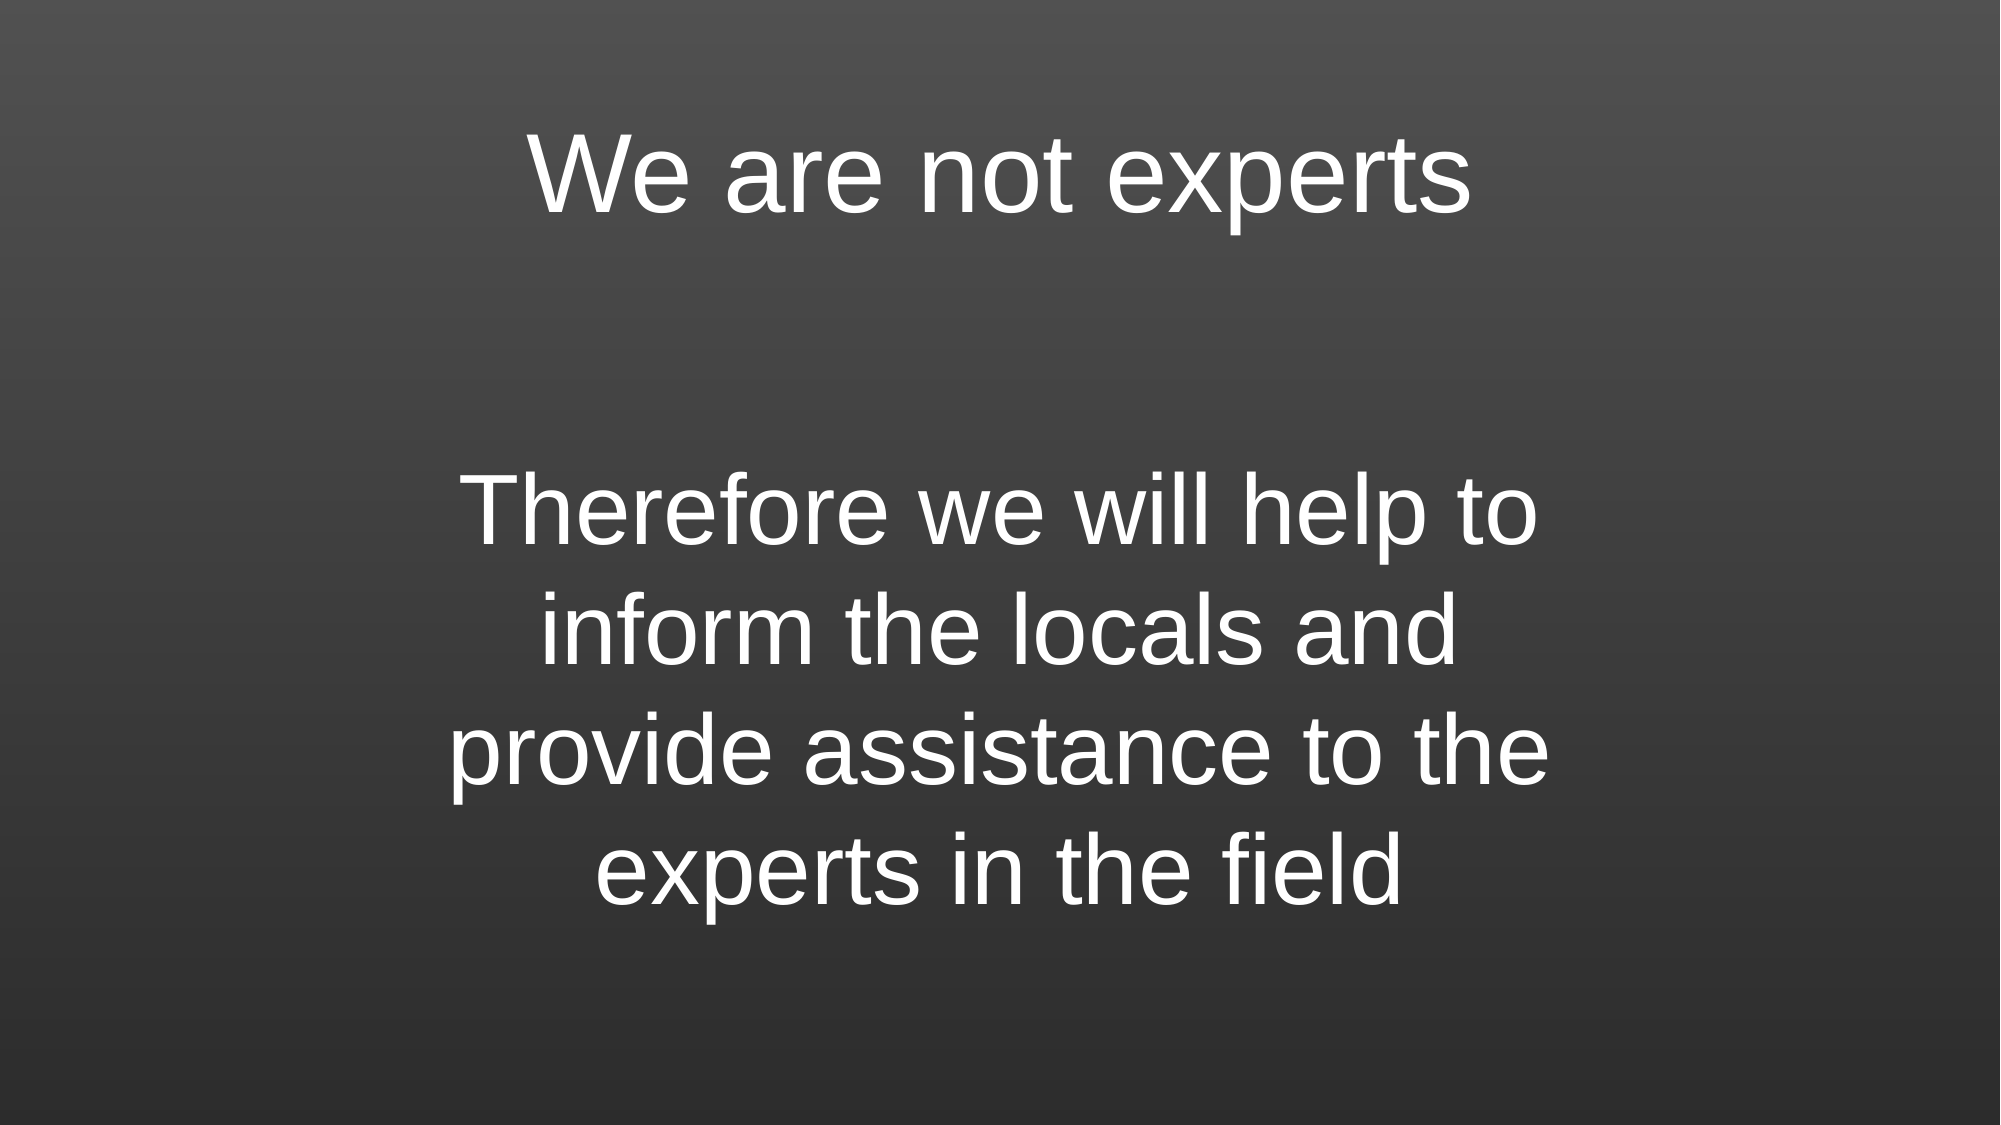

We are not experts
Therefore we will help to inform the locals and provide assistance to the experts in the field